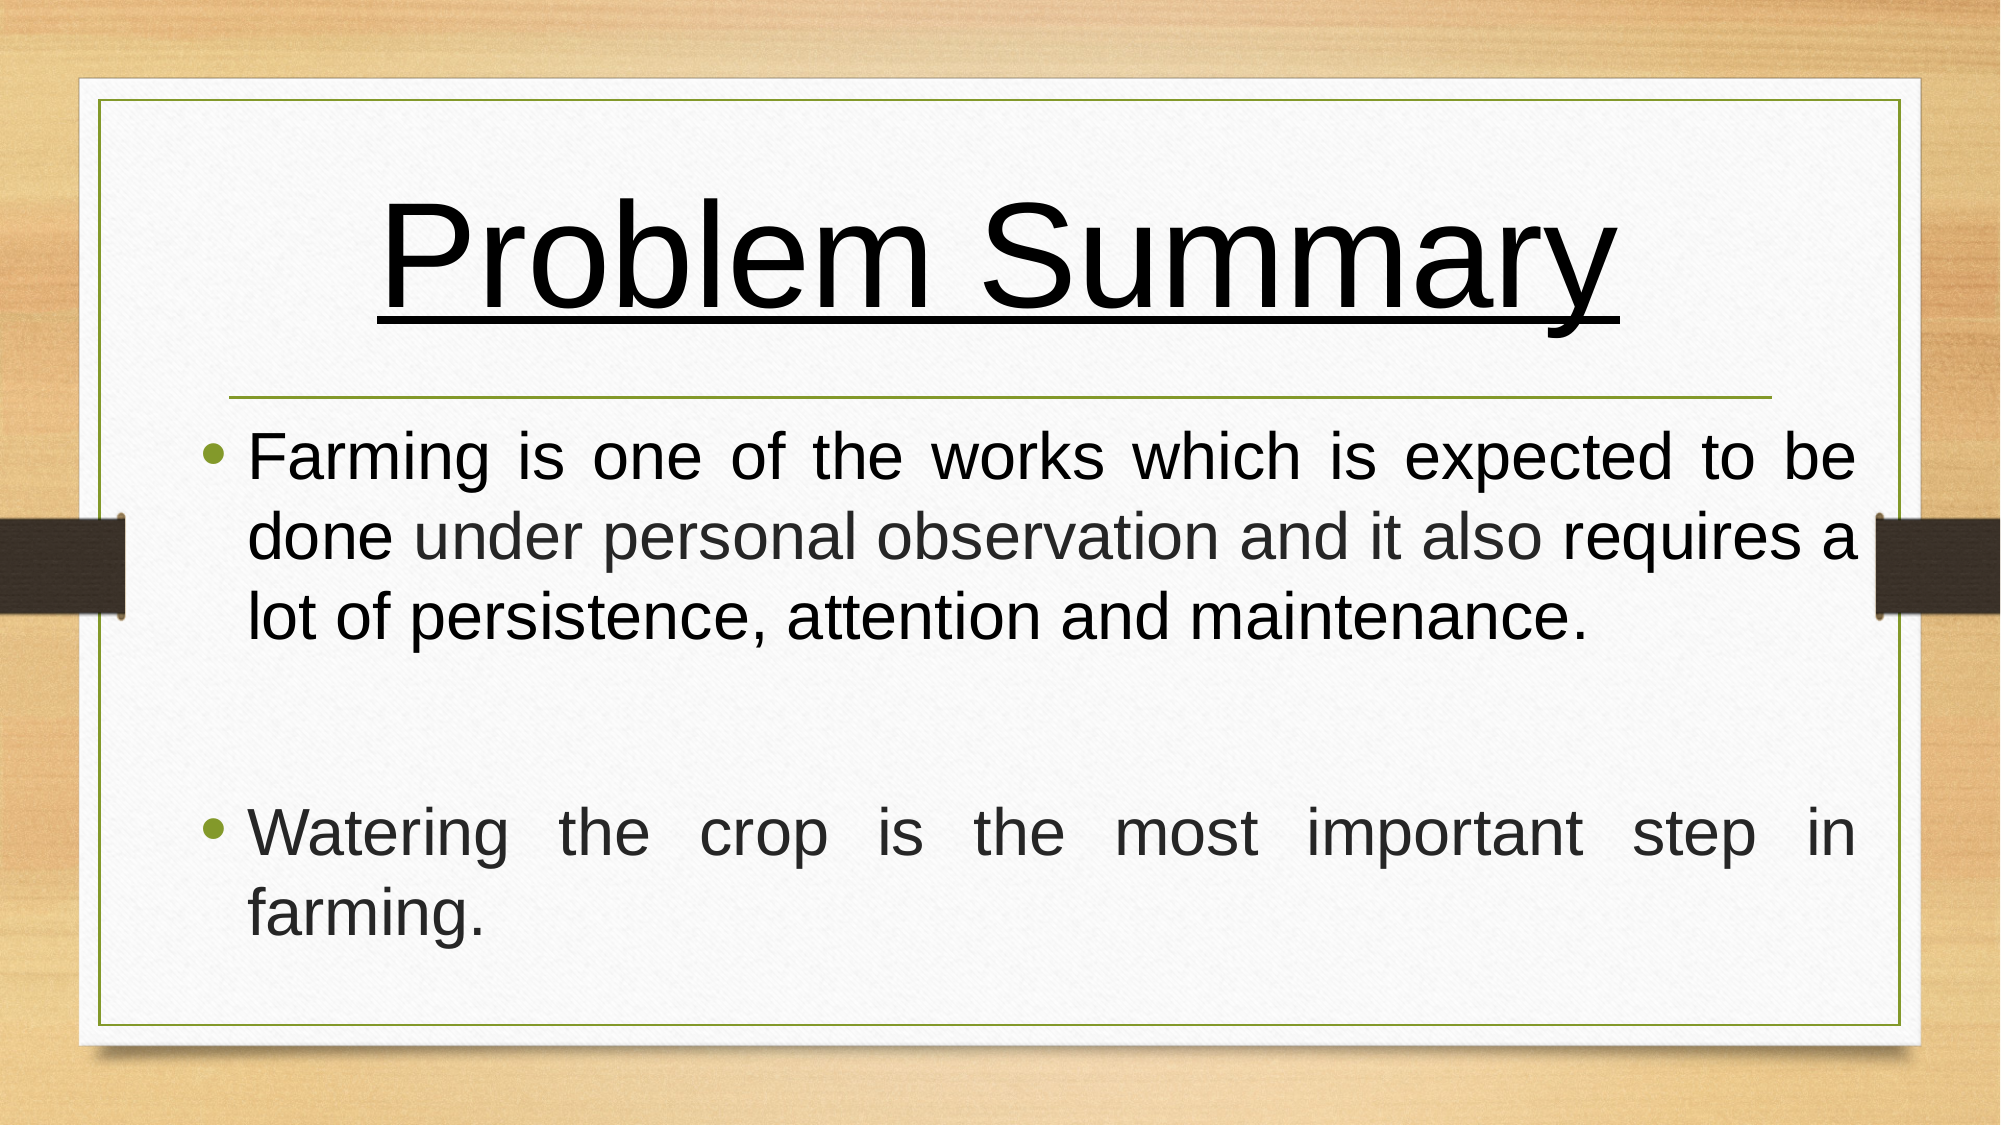

# Problem Summary
Farming is one of the works which is expected to be done under personal observation and it also requires a lot of persistence, attention and maintenance.

Watering the crop is the most important step in farming.